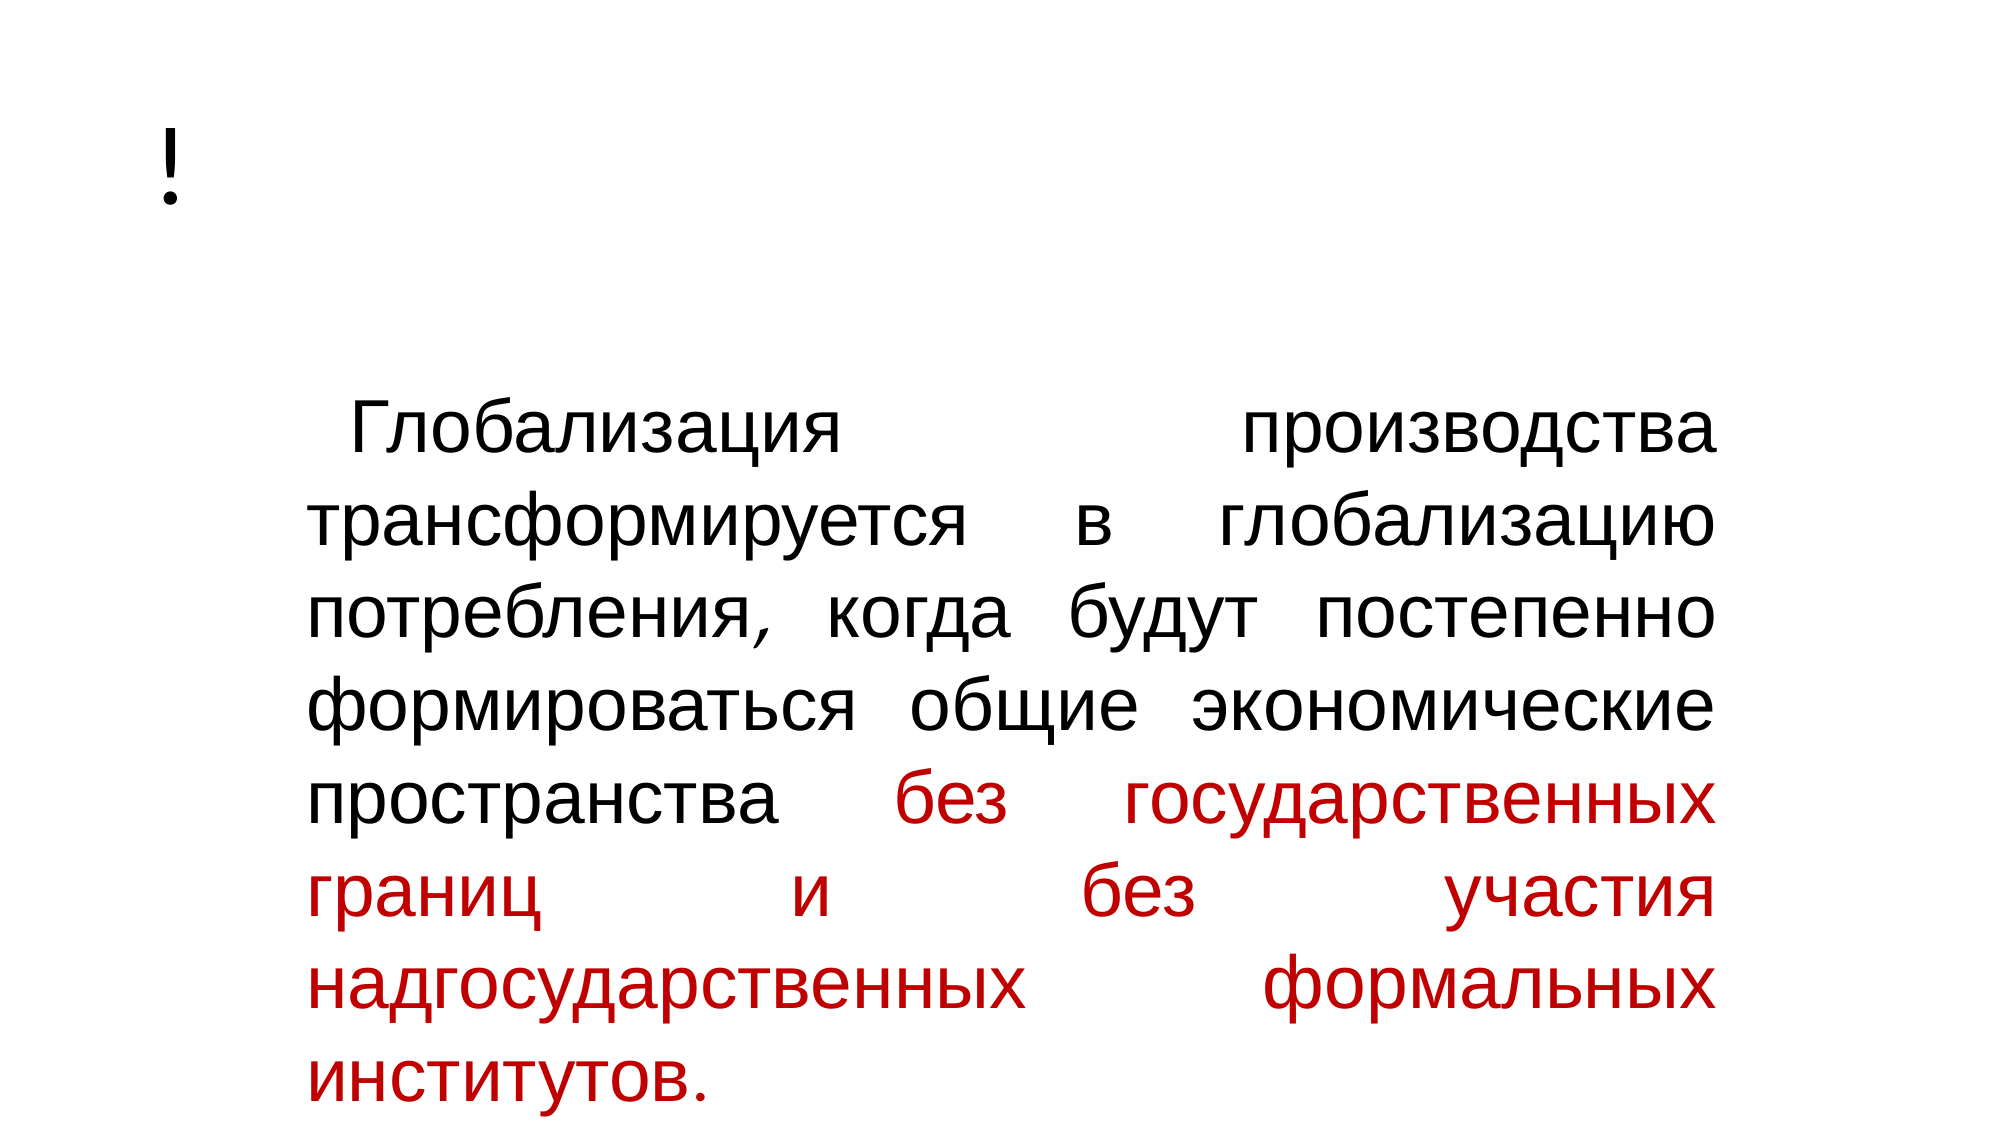

# !
Глобализация производства трансформируется в глобализацию потребления, когда будут постепенно формироваться общие экономические пространства без государственных границ и без участия надгосударственных формальных институтов.